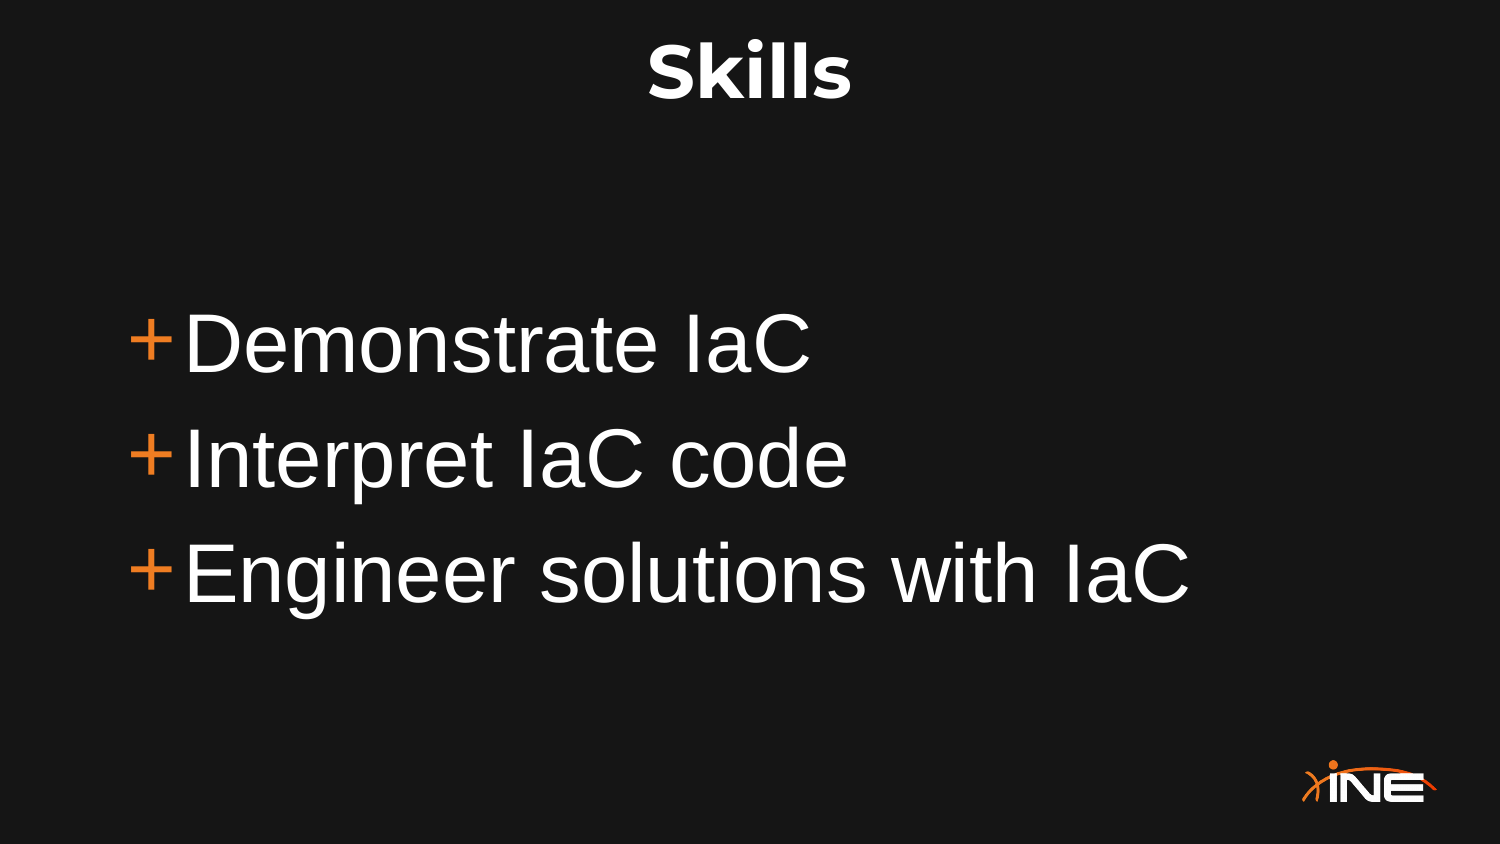

# Skills
Demonstrate IaC
Interpret IaC code
Engineer solutions with IaC